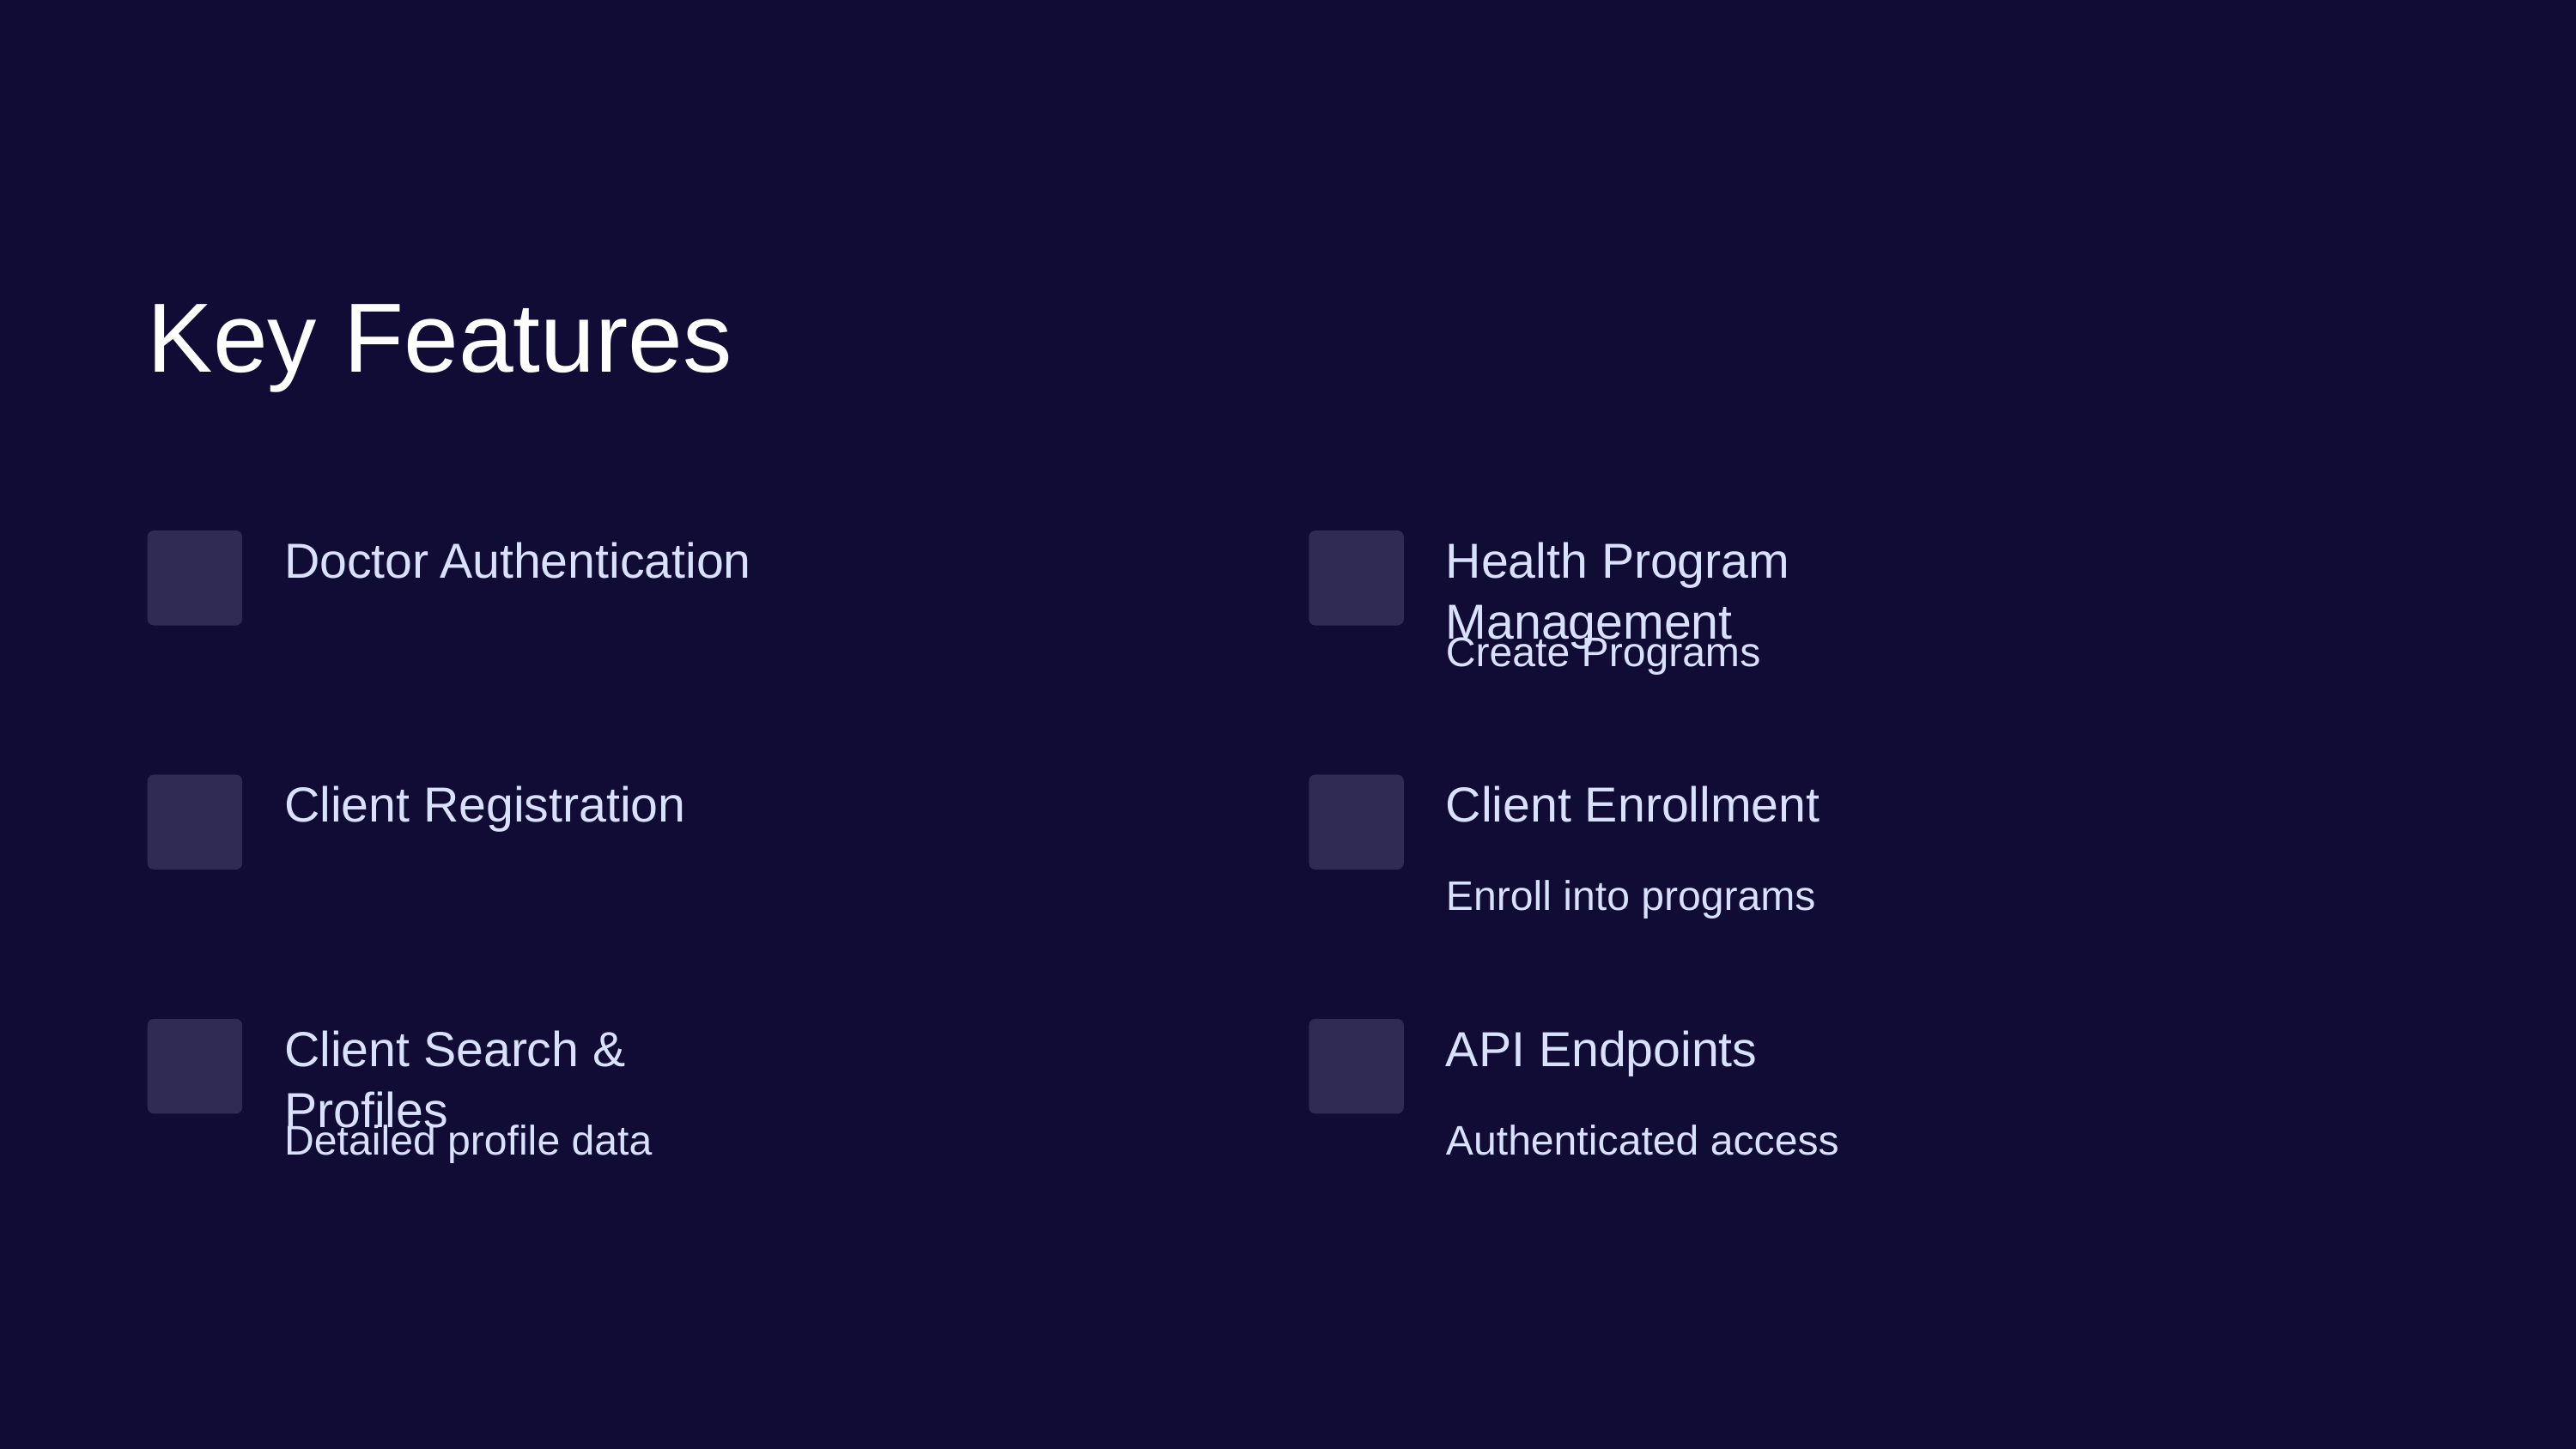

Key Features

Doctor Authentication

Health Program Management

Create Programs

Client Registration

Client Enrollment

Enroll into programs

Client Search & Profiles

API Endpoints

Detailed profile data

Authenticated access